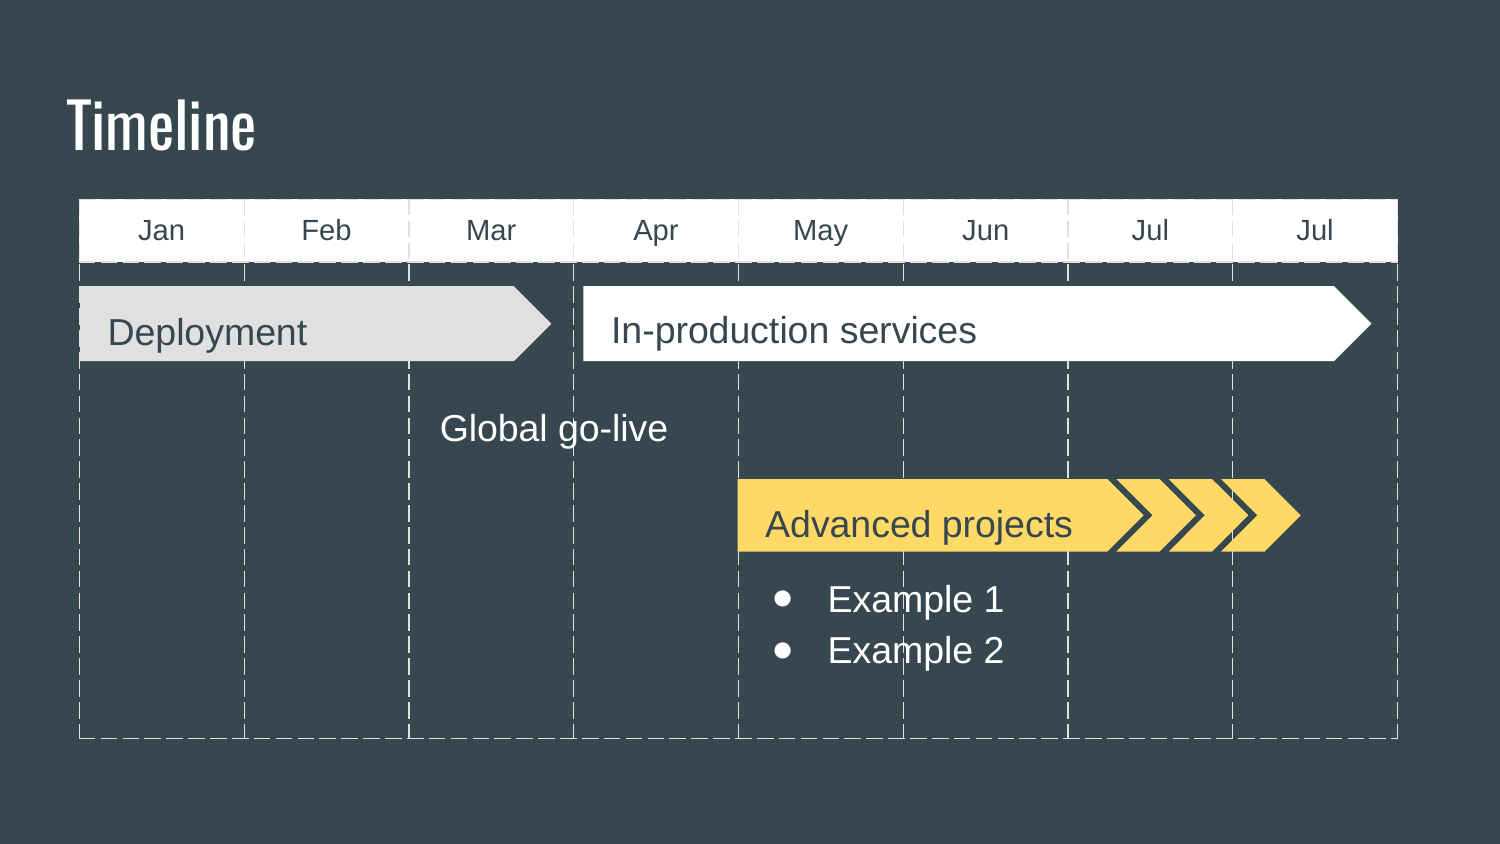

# Timeline
| Jan | Feb | Mar | Apr | May | Jun | Jul | Jul |
| --- | --- | --- | --- | --- | --- | --- | --- |
|  |  |  |  |  |  |  |  |
In-production services

Deployment
Global go-live
Advanced projects

Example 1
Example 2